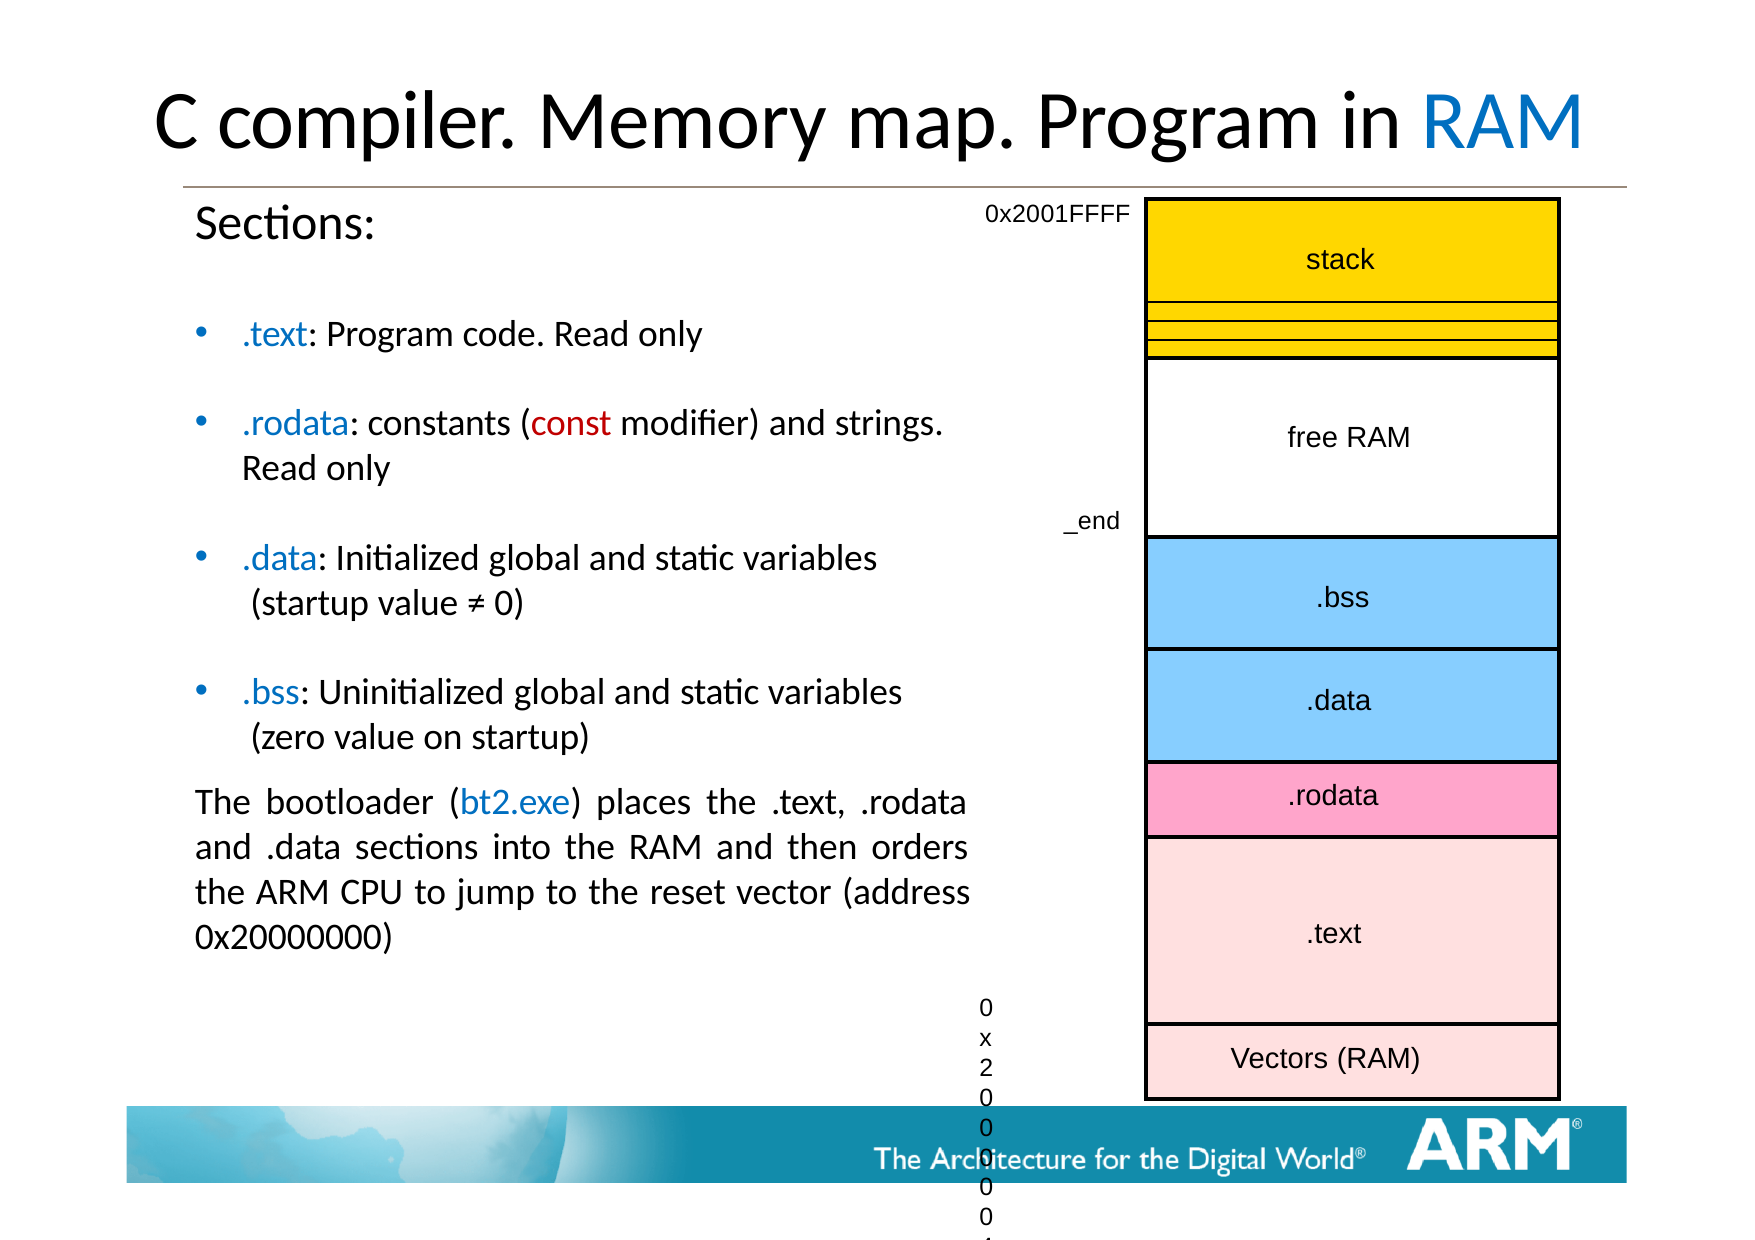

# C compiler. Memory map. Program in RAM
Sections:

.text: Program code. Read only

.rodata: constants (const modifier) and strings.  Read only

.data: Initialized global and static variables  (startup value ≠ 0)

.bss: Uninitialized global and static variables  (zero value on startup)
0x2001FFFF
| stack |
| --- |
|  |
|  |
|  |
| free RAM |
| .bss |
| .data |
| .rodata |
| .text |
| Vectors (RAM) |
_end
The bootloader (bt2.exe) places the .text, .rodata  and .data sections into the RAM and then orders  the ARM CPU to jump to the reset vector (address  0x20000000)

0x20000040

0x20000000